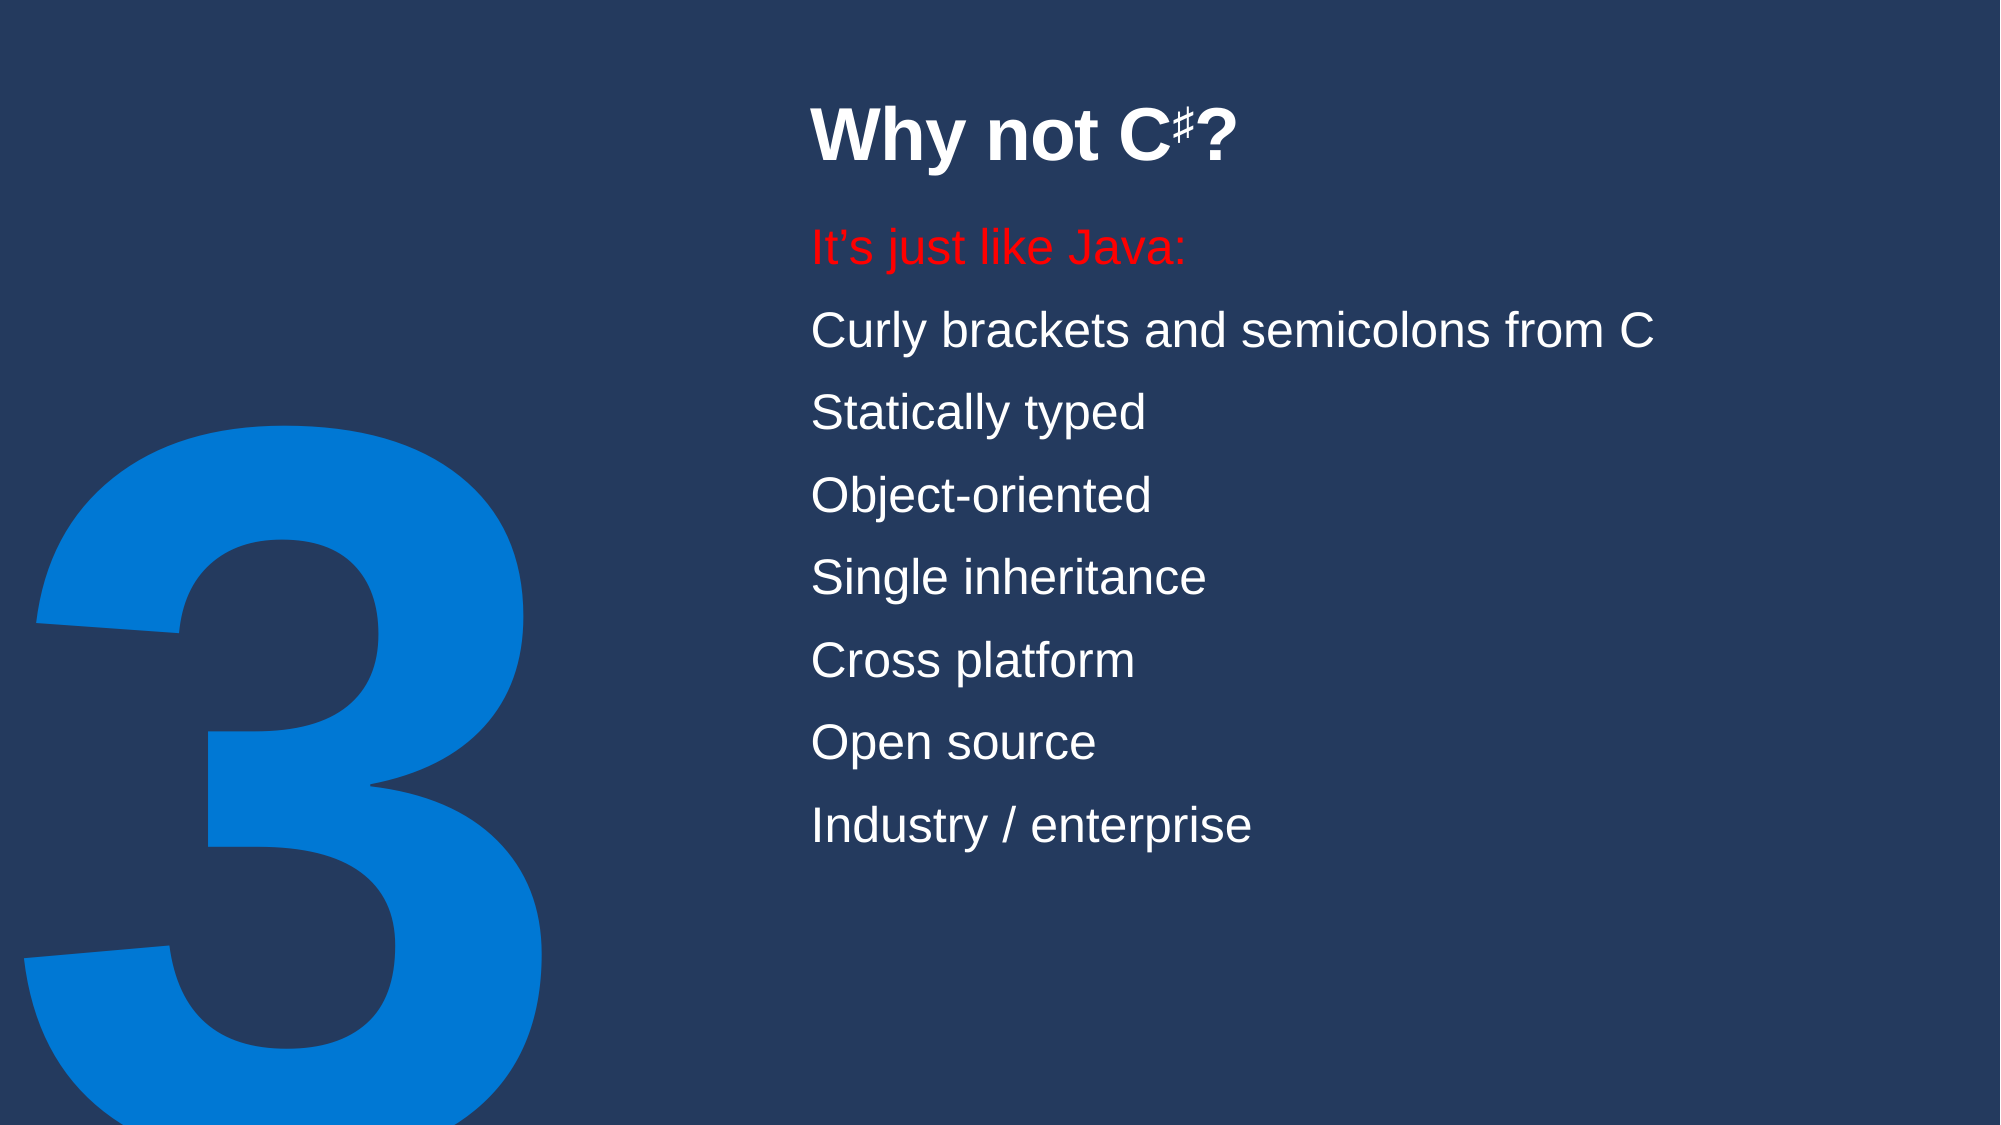

# Why not C♯?
It’s just like Java:
Curly brackets and semicolons from C
Statically typed
Object-oriented
Single inheritance
Cross platform
Open source
Industry / enterprise